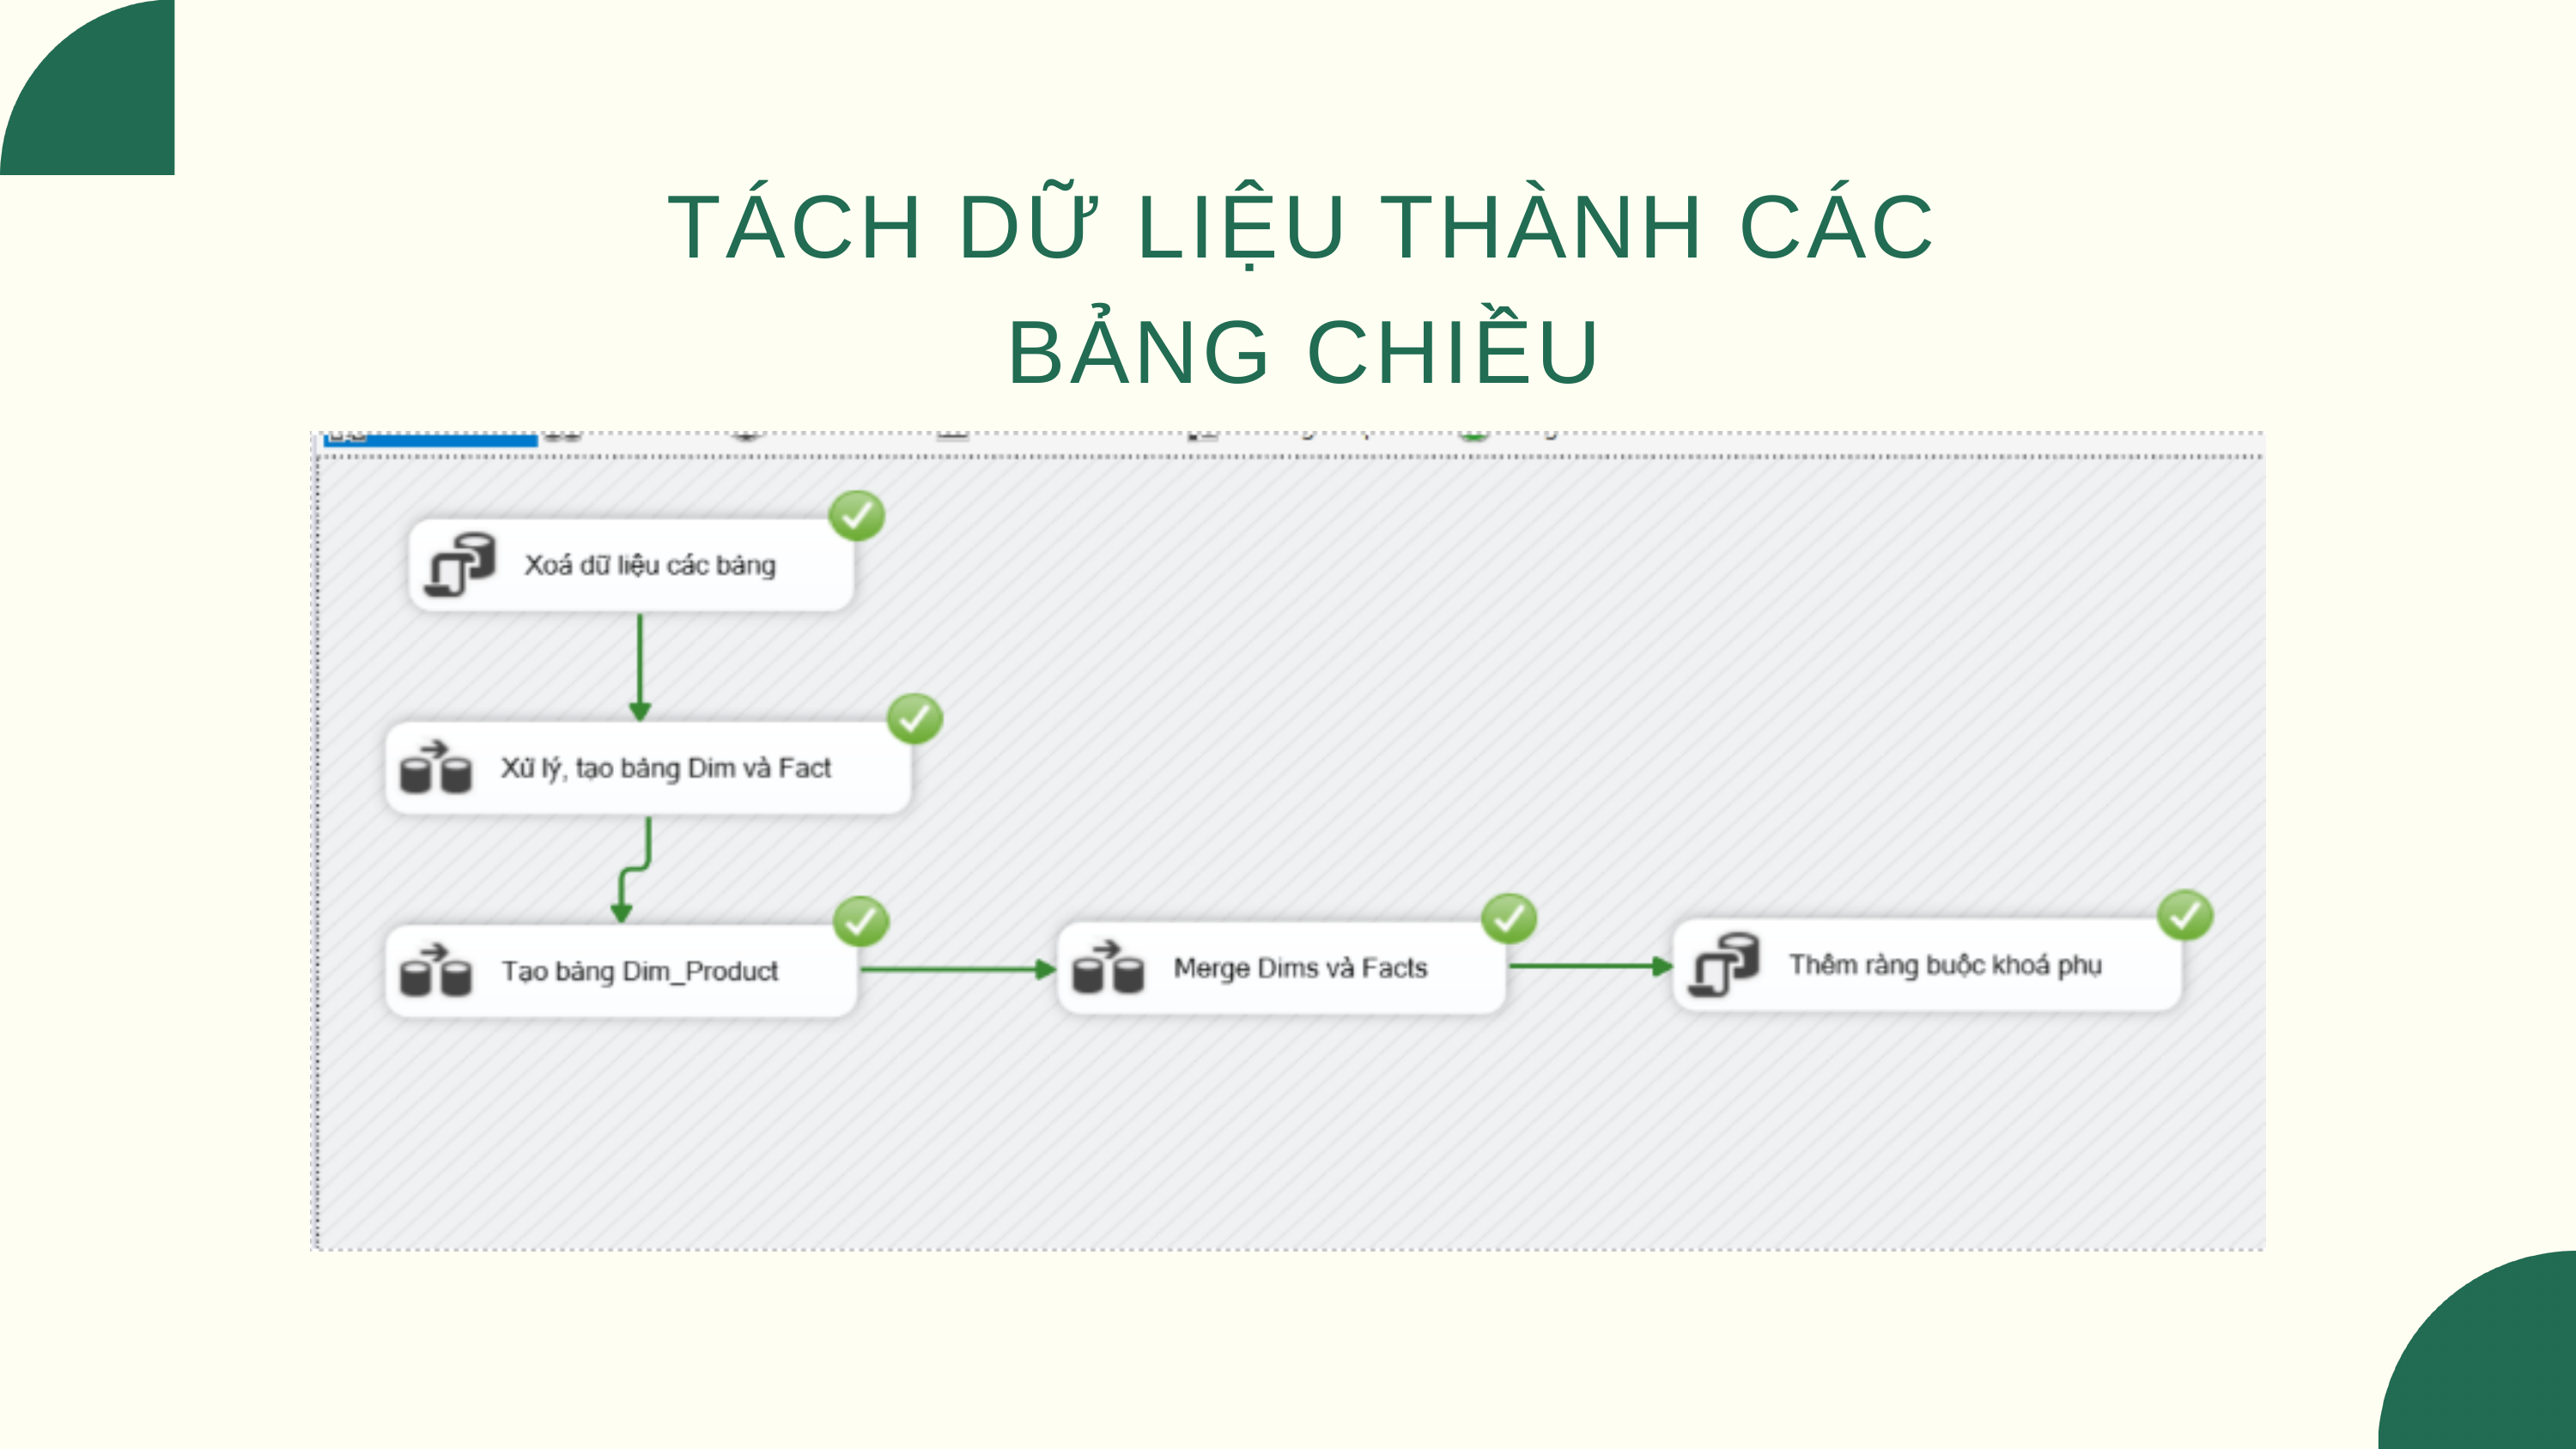

TÁCH DỮ LIỆU THÀNH CÁC BẢNG CHIỀU